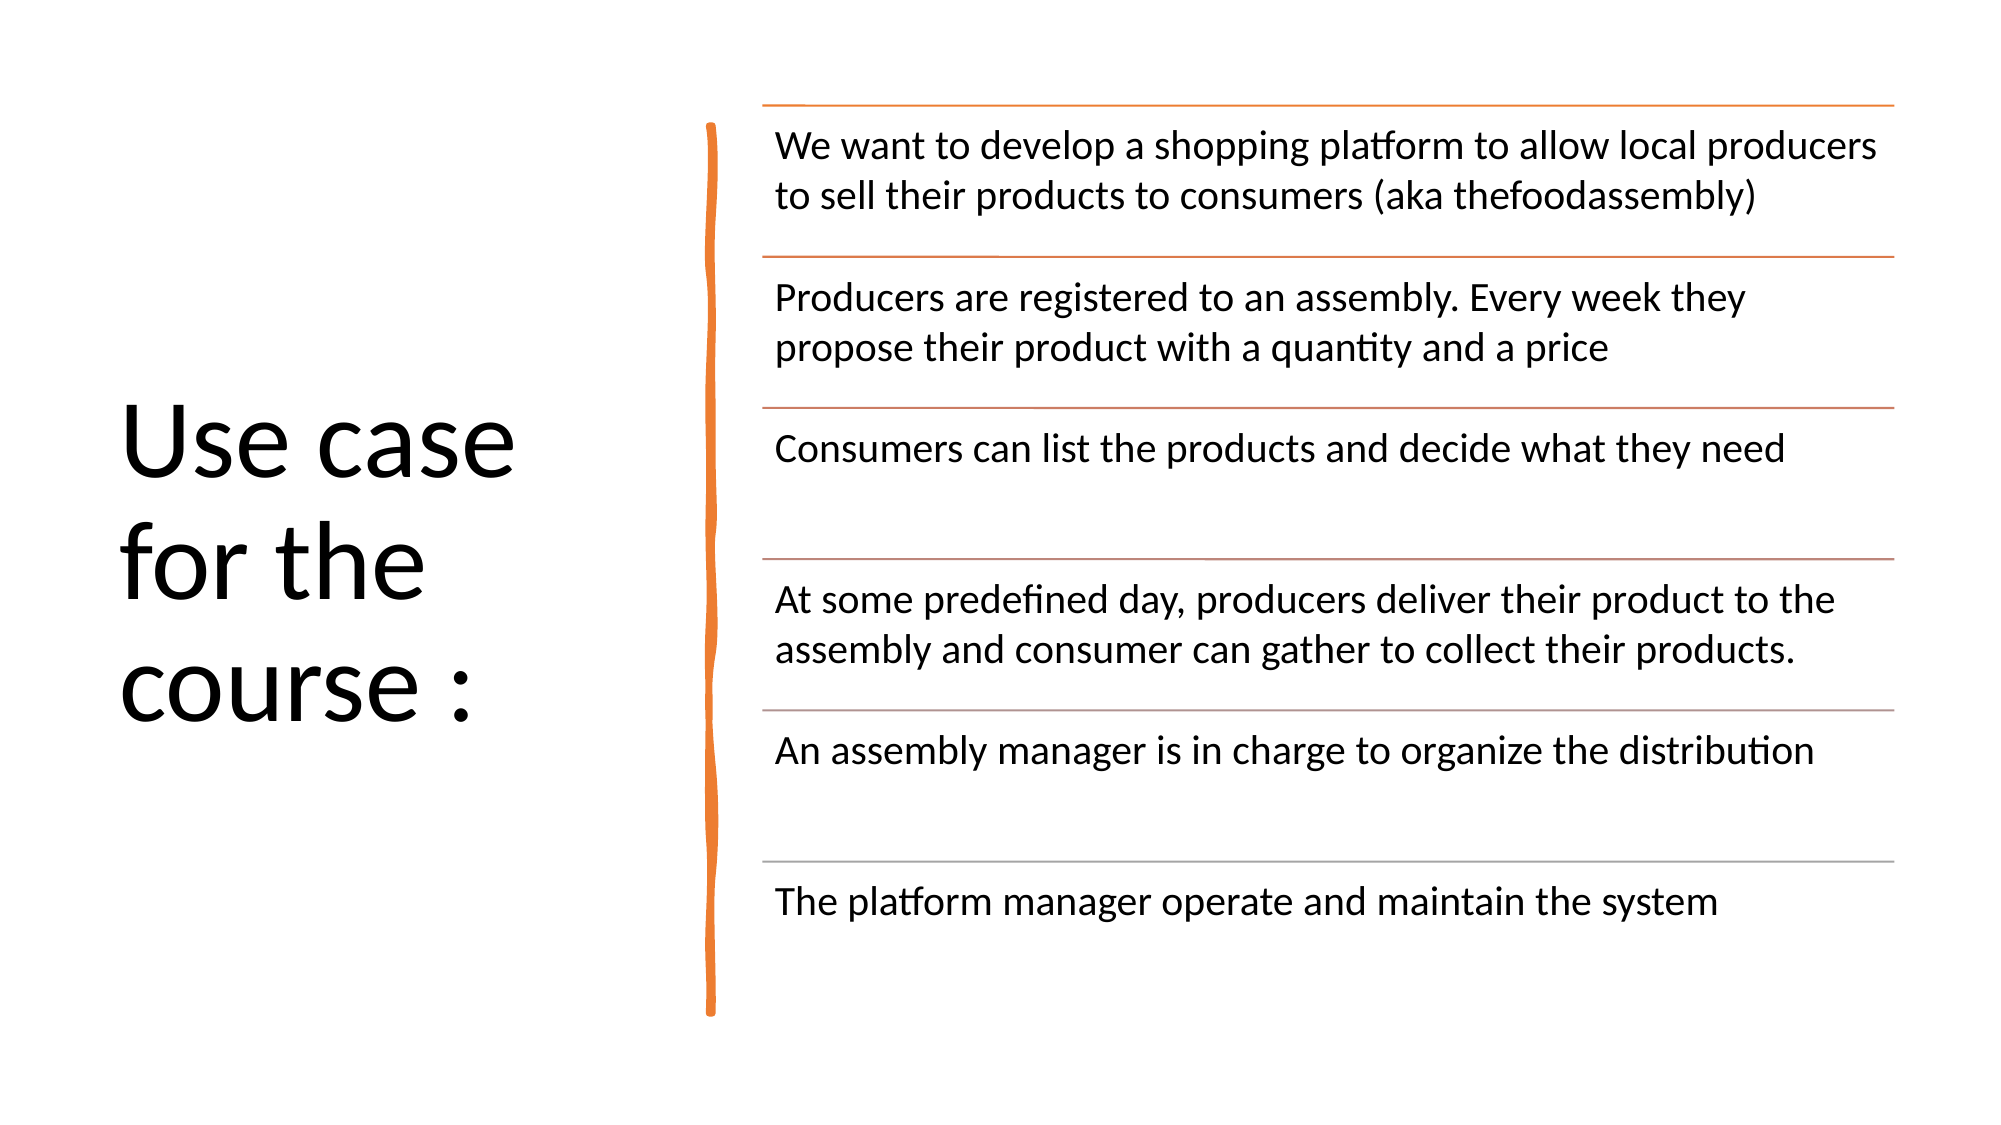

We want to develop a shopping platform to allow local producers to sell their products to consumers (aka thefoodassembly)
Producers are registered to an assembly. Every week they propose their product with a quantity and a price
Consumers can list the products and decide what they need
At some predefined day, producers deliver their product to the assembly and consumer can gather to collect their products.
An assembly manager is in charge to organize the distribution
The platform manager operate and maintain the system
# Use case for the course :